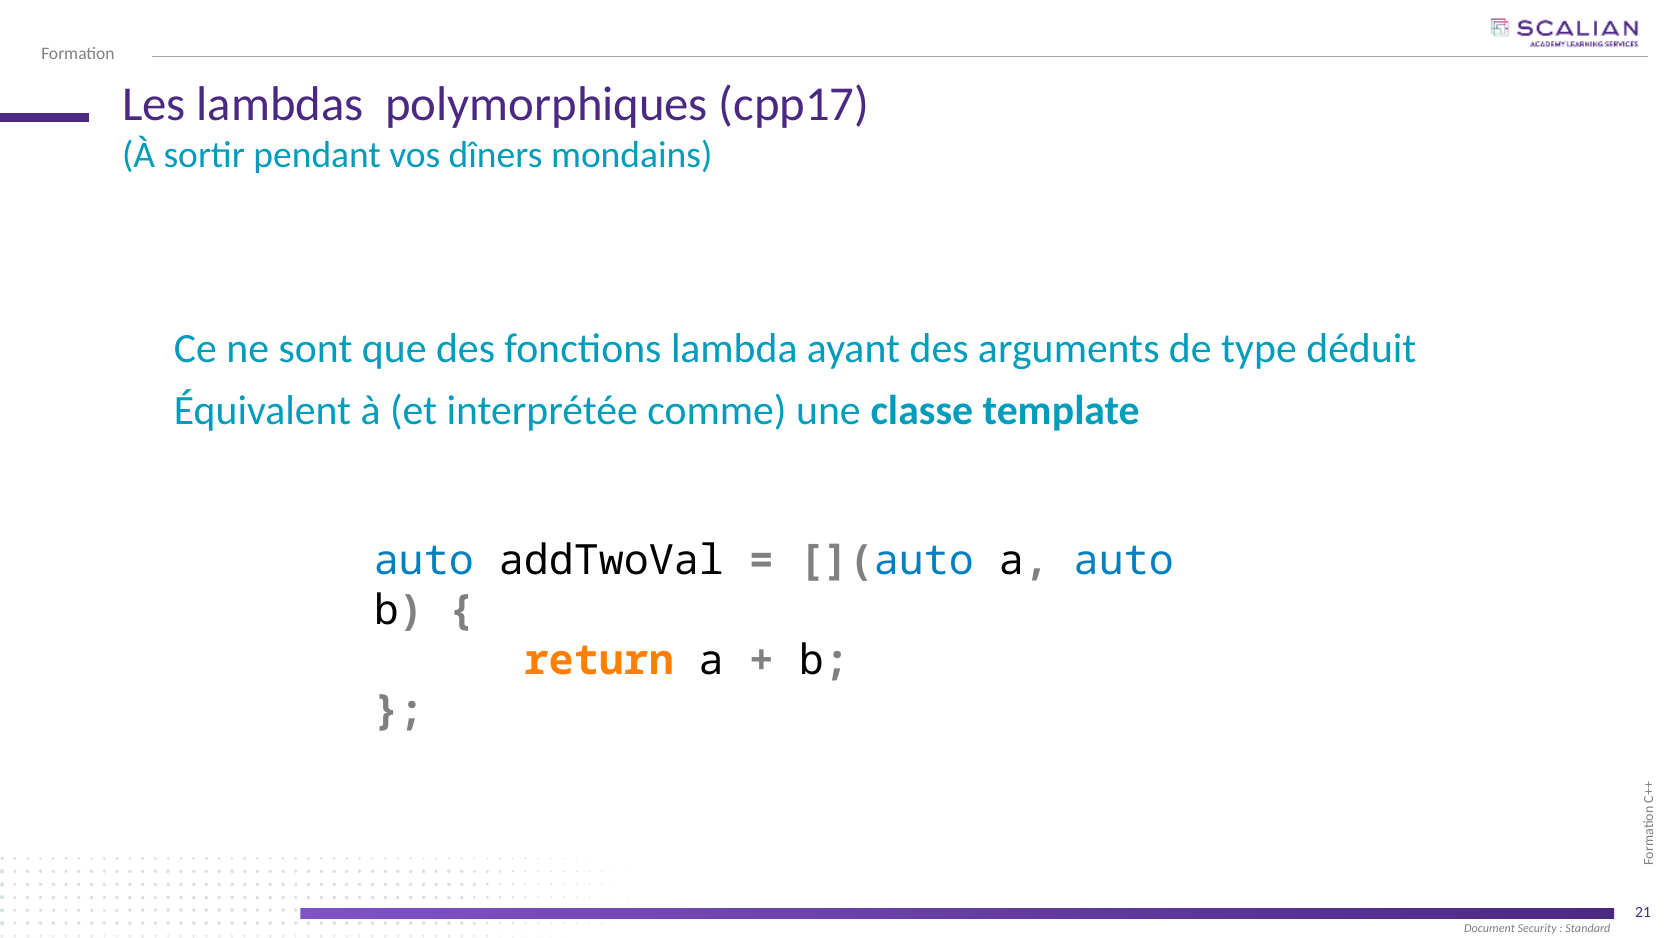

# Les lambdas  polymorphiques (cpp17)
(À sortir pendant vos dîners mondains)

Ce ne sont que des fonctions lambda ayant des arguments de type déduit
Équivalent à (et interprétée comme) une classe template
auto addTwoVal = [](auto a, auto b) {
	return a + b;
};